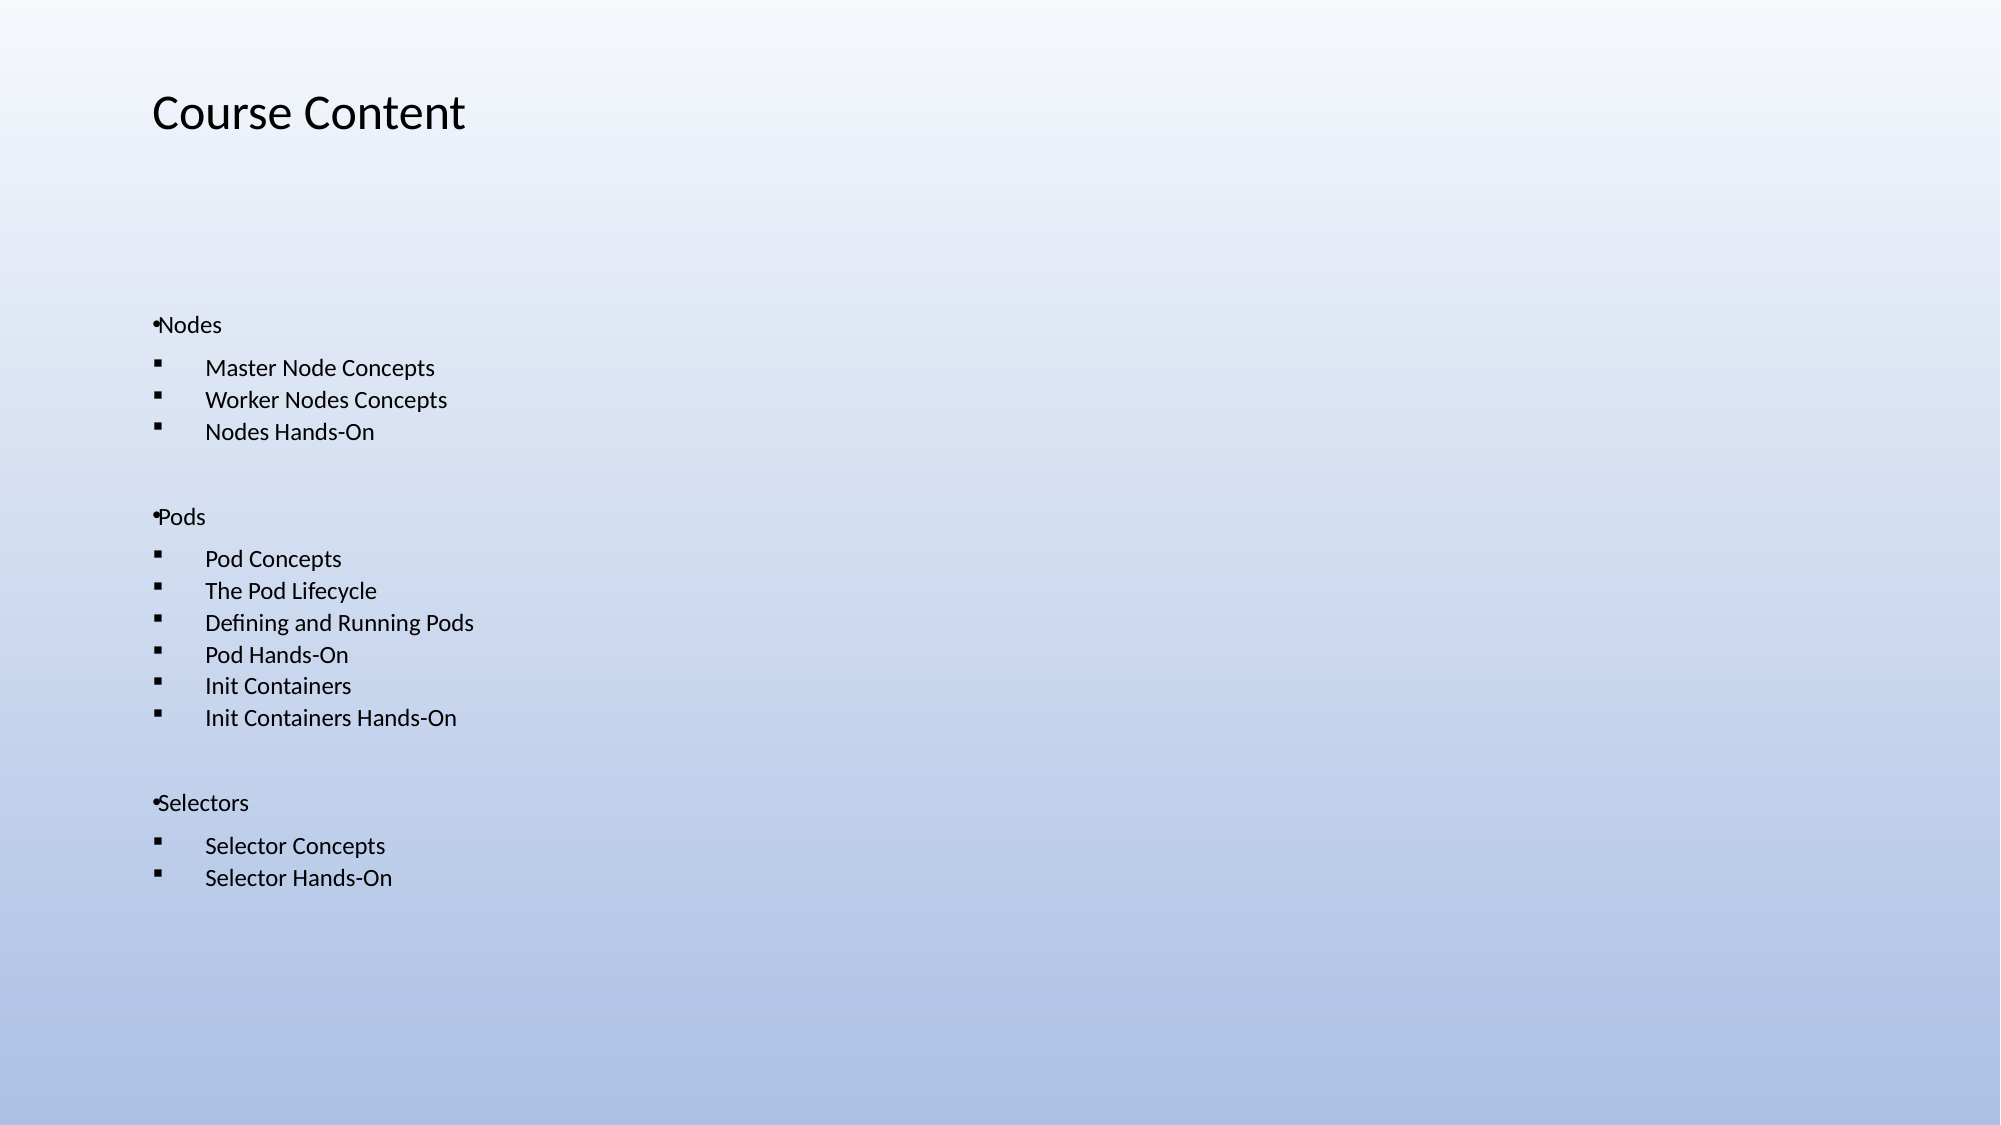

# Course Content
Nodes
Master Node Concepts
Worker Nodes Concepts
Nodes Hands-On

Pods
Pod Concepts
The Pod Lifecycle
Defining and Running Pods
Pod Hands-On
Init Containers
Init Containers Hands-On

Selectors
Selector Concepts
Selector Hands-On